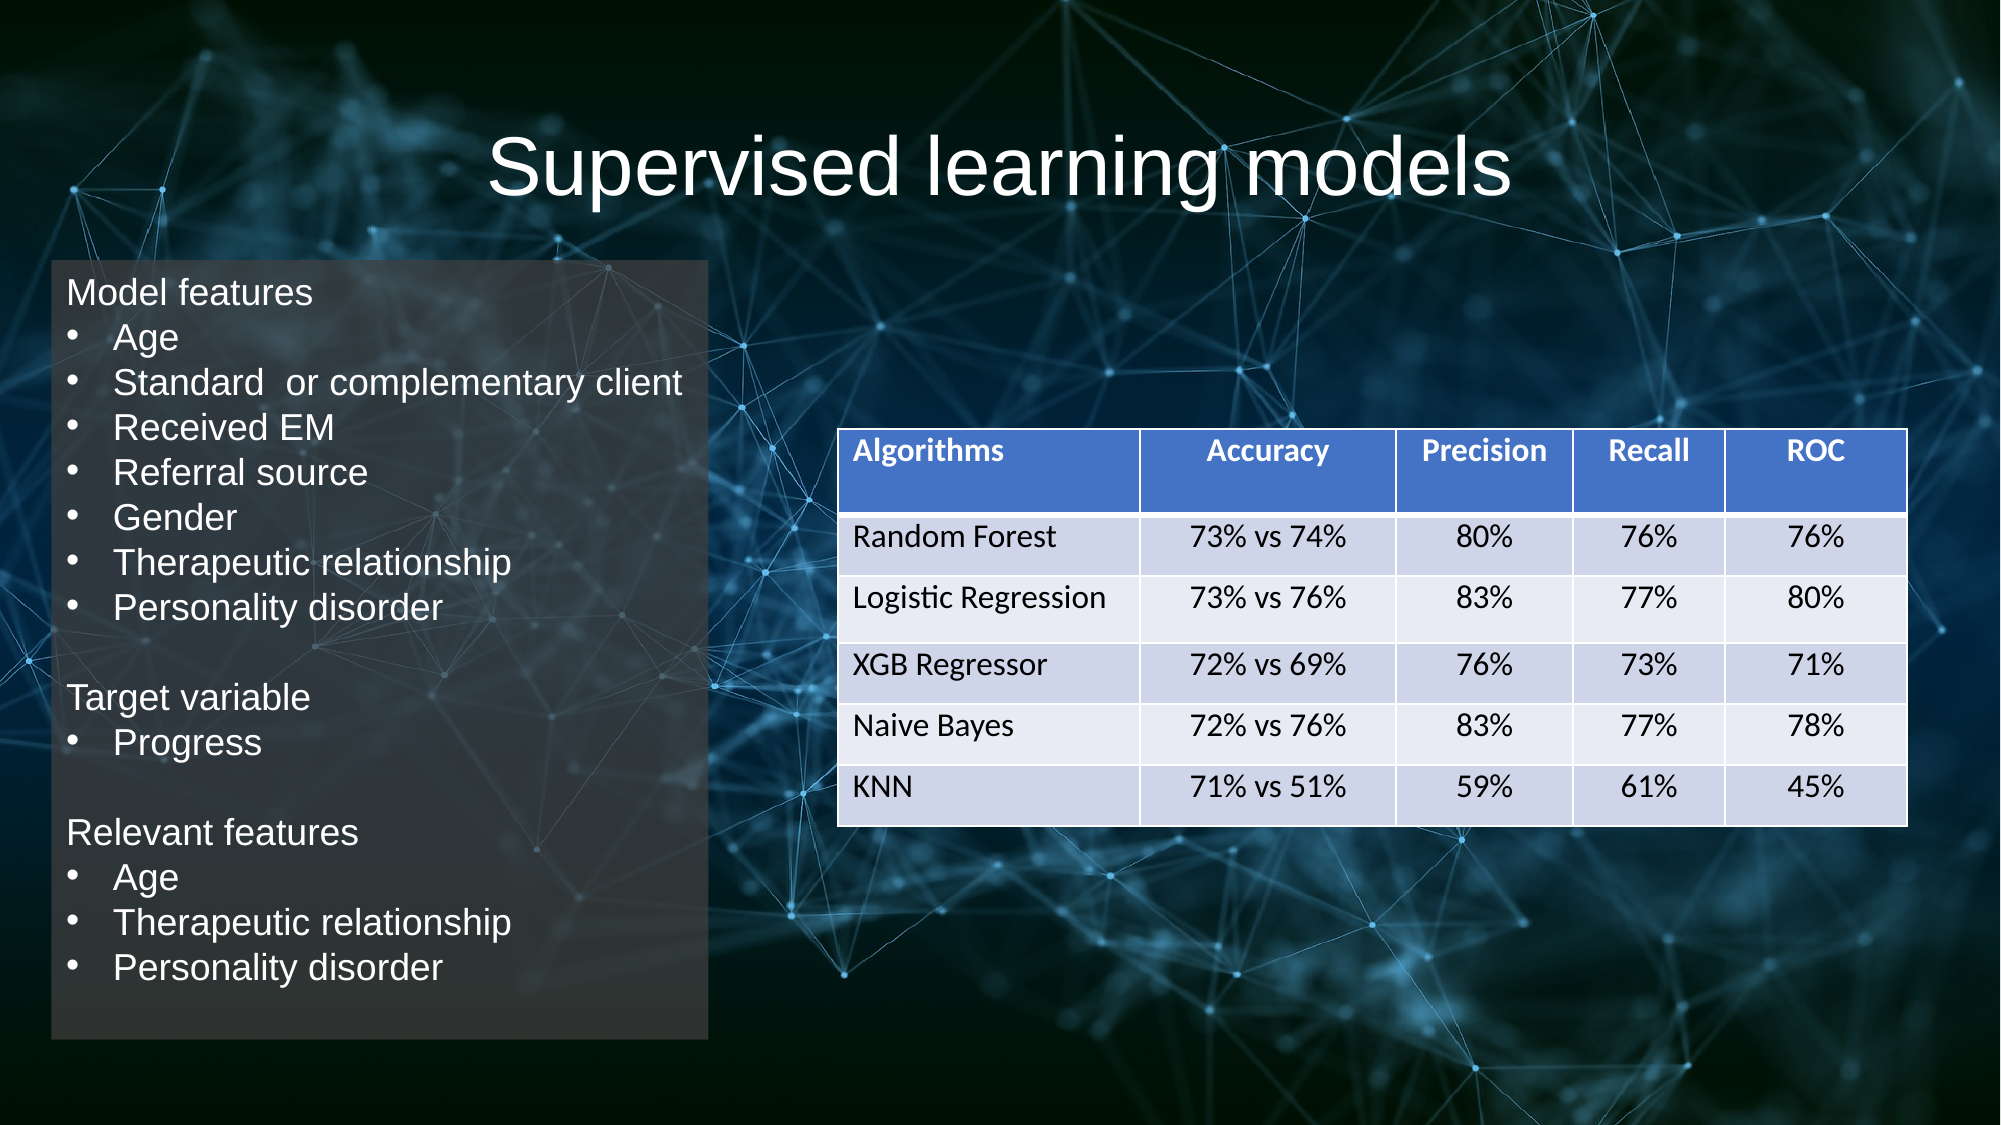

# Supervised learning models
Model features
Age
Standard  or complementary client
Received EM
Referral source
Gender
Therapeutic relationship
Personality disorder

Target variable
Progress

Relevant features
Age
Therapeutic relationship
Personality disorder

| Algorithms | Accuracy | Precision | Recall | ROC |
| --- | --- | --- | --- | --- |
| Random Forest | 73% vs 74% | 80% | 76% | 76% |
| Logistic Regression | 73% vs 76% | 83% | 77% | 80% |
| XGB Regressor | 72% vs 69% | 76% | 73% | 71% |
| Naive Bayes | 72% vs 76% | 83% | 77% | 78% |
| KNN | 71% vs 51% | 59% | 61% | 45% |